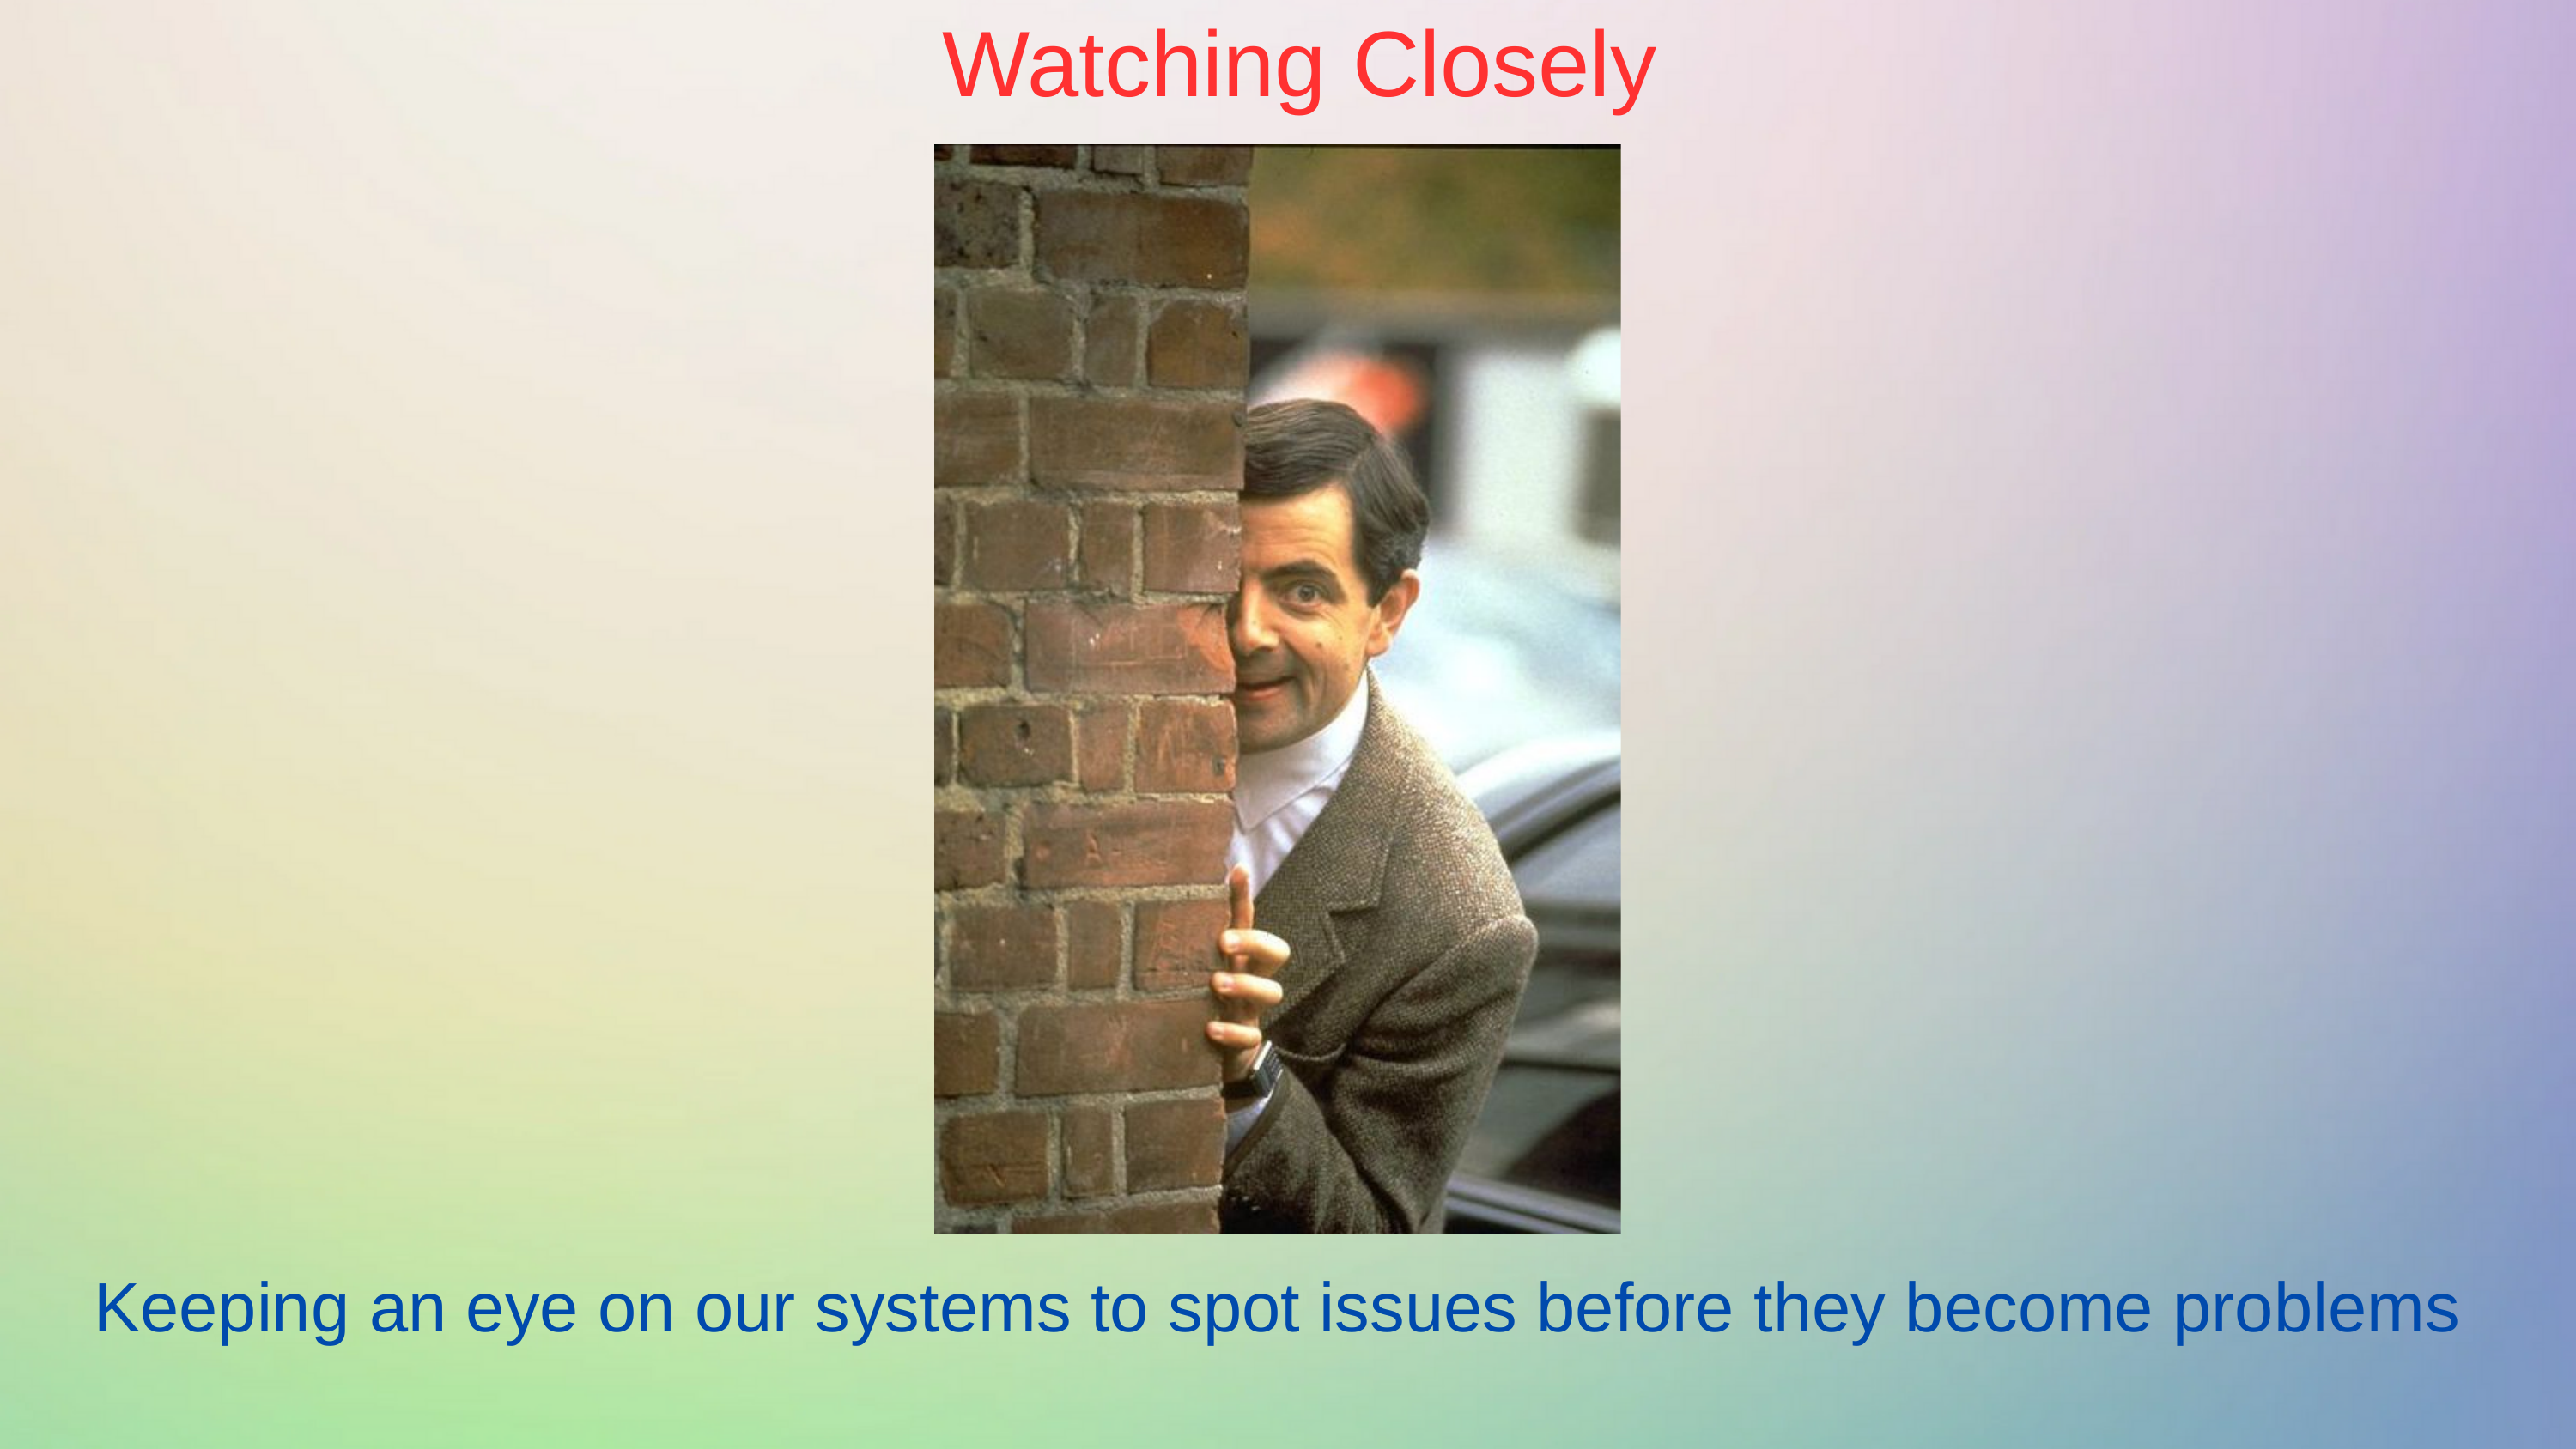

Watching Closely

Keeping an eye on our systems to spot issues before they become problems